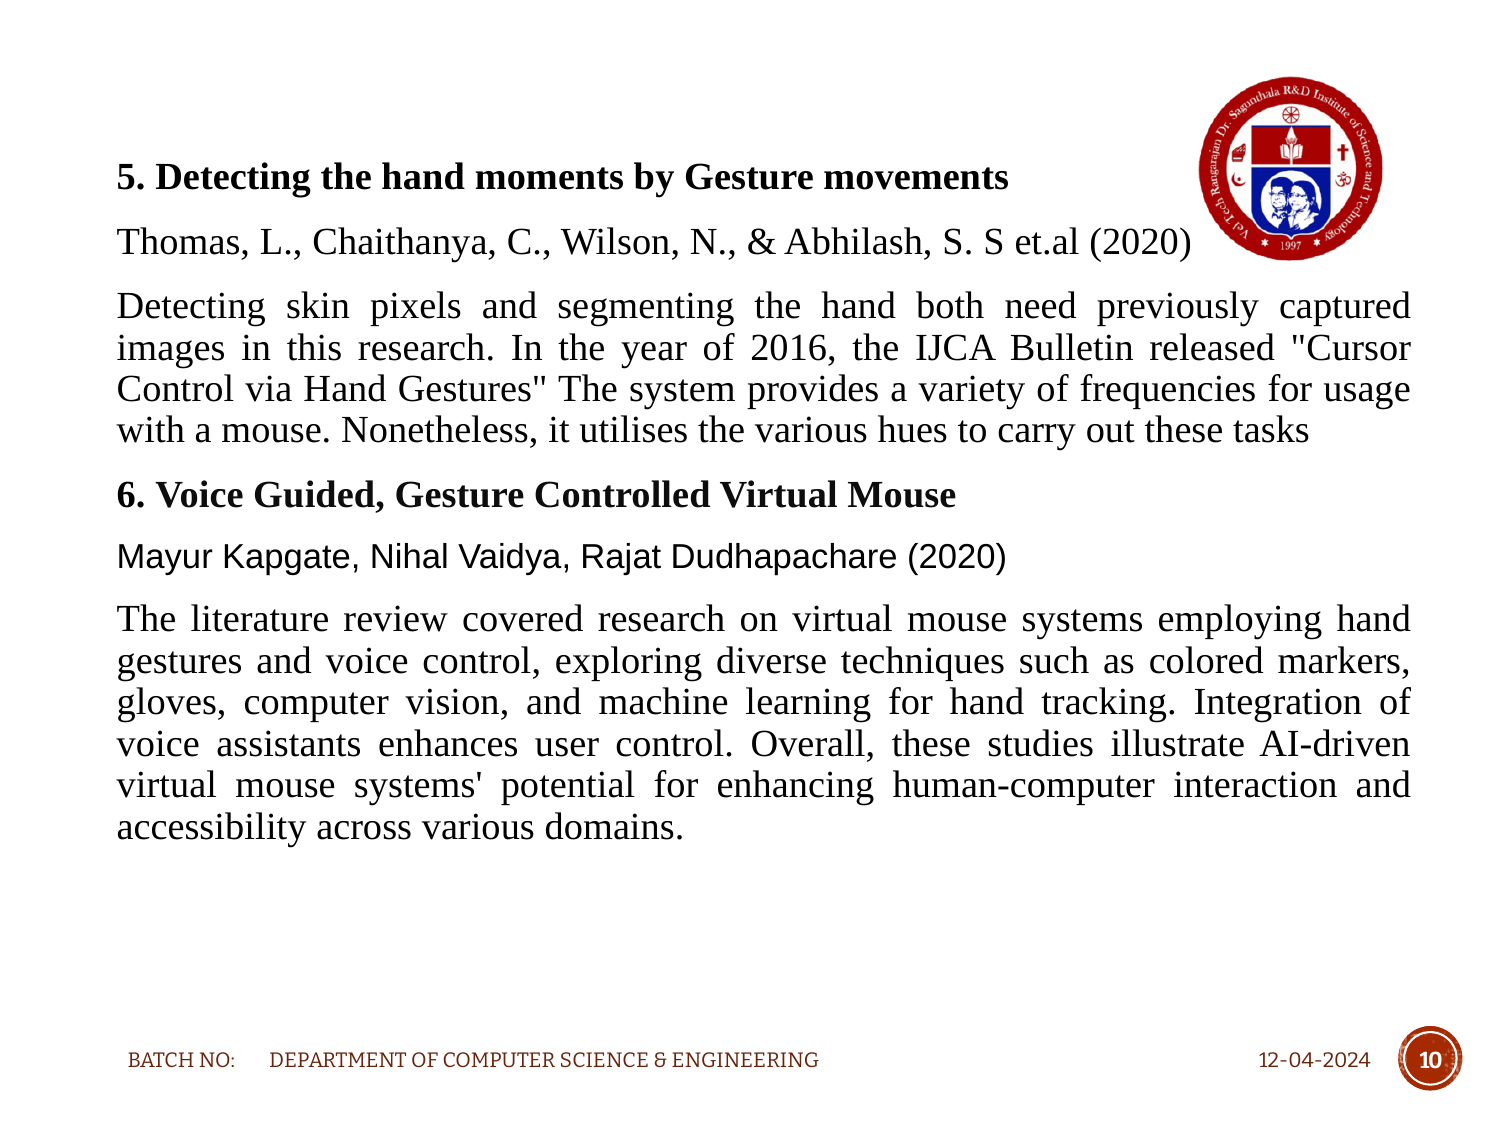

5. Detecting the hand moments by Gesture movements
Thomas, L., Chaithanya, C., Wilson, N., & Abhilash, S. S et.al (2020)
Detecting skin pixels and segmenting the hand both need previously captured images in this research. In the year of 2016, the IJCA Bulletin released "Cursor Control via Hand Gestures" The system provides a variety of frequencies for usage with a mouse. Nonetheless, it utilises the various hues to carry out these tasks
6. Voice Guided, Gesture Controlled Virtual Mouse
Mayur Kapgate, Nihal Vaidya, Rajat Dudhapachare (2020)
The literature review covered research on virtual mouse systems employing hand gestures and voice control, exploring diverse techniques such as colored markers, gloves, computer vision, and machine learning for hand tracking. Integration of voice assistants enhances user control. Overall, these studies illustrate AI-driven virtual mouse systems' potential for enhancing human-computer interaction and accessibility across various domains.
BATCH NO:        DEPARTMENT OF COMPUTER SCIENCE & ENGINEERING
12-04-2024
10